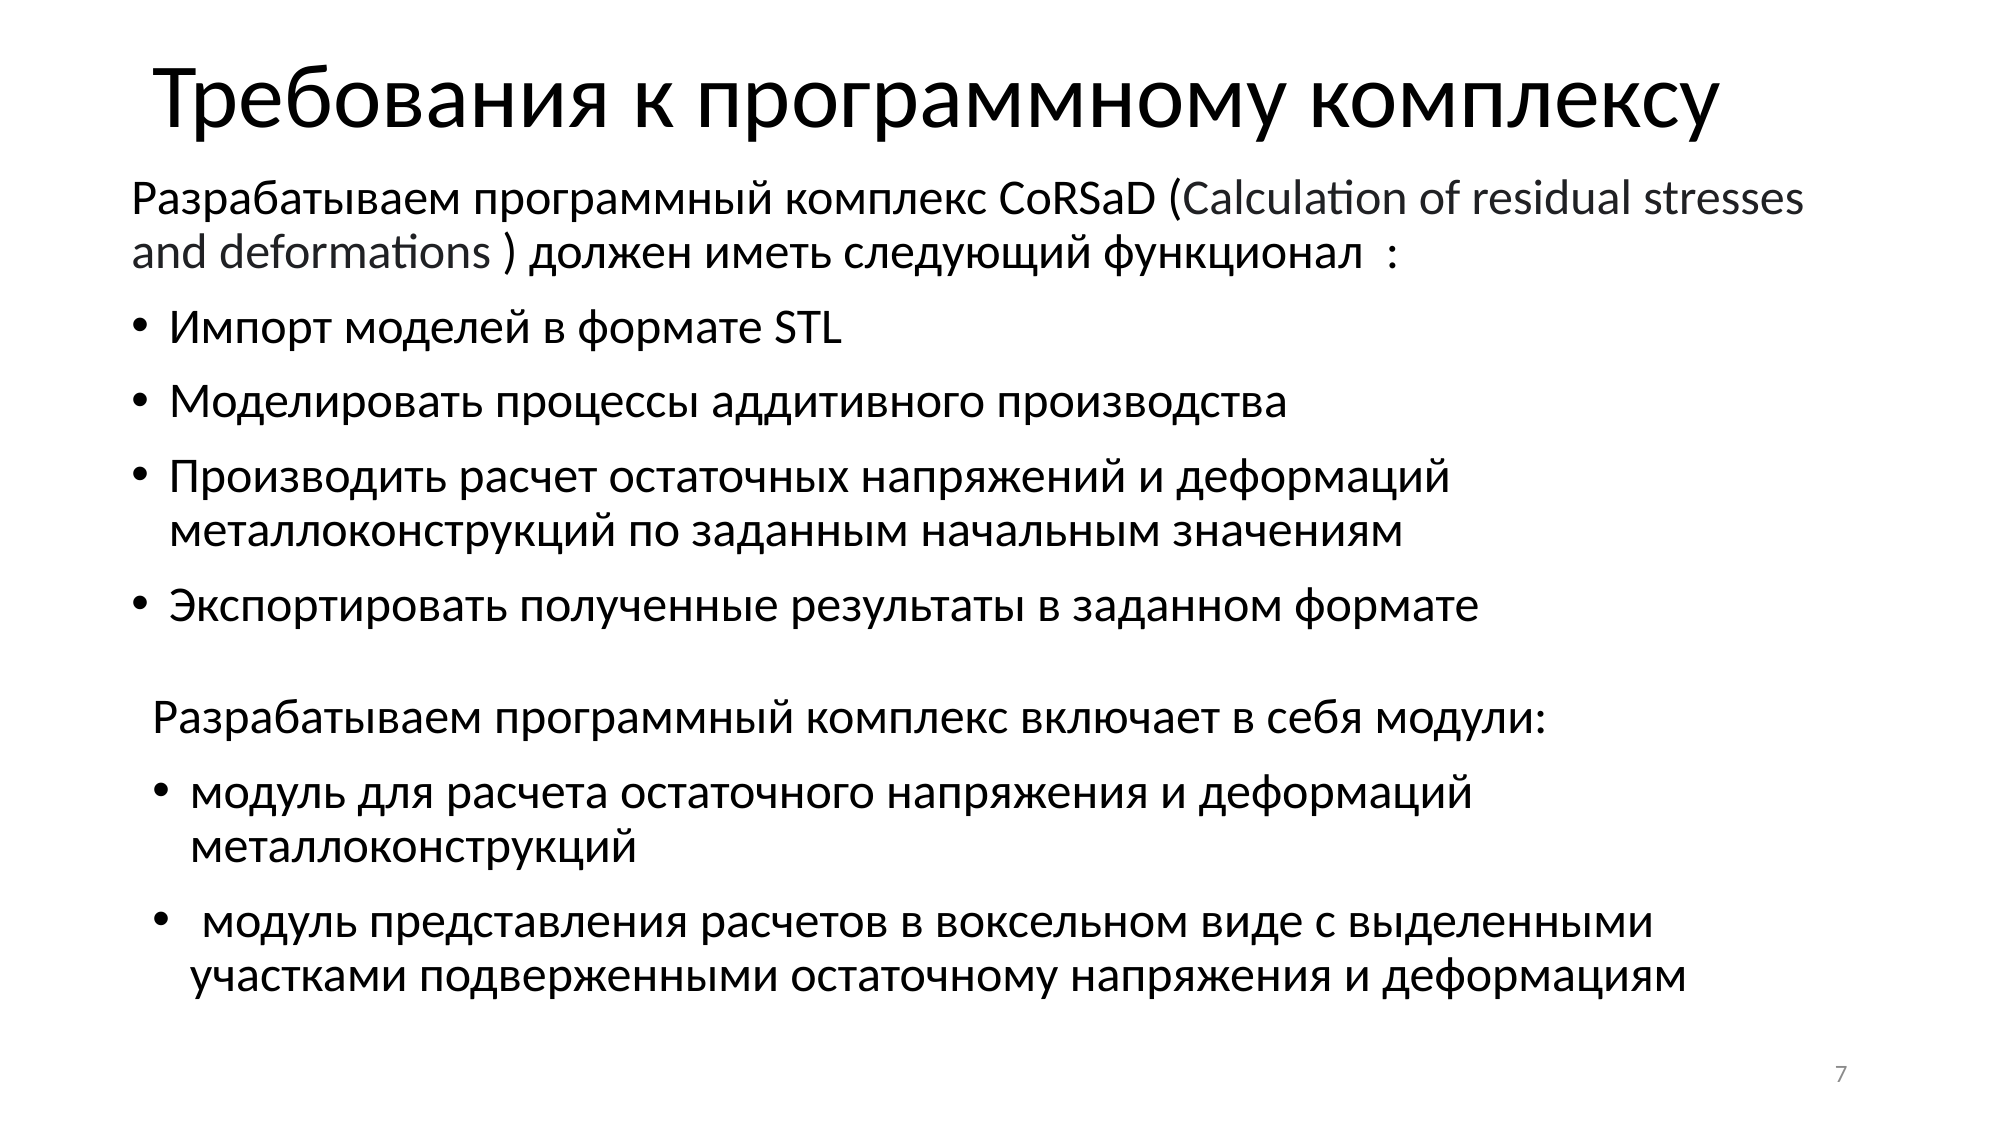

# Требования к программному комплексу
Разрабатываем программный комплекс CoRSaD (Calculation of residual stresses and deformations ) должен иметь следующий функционал  :
Импорт моделей в формате STL
Моделировать процессы аддитивного производства
Производить расчет остаточных напряжений и деформаций металлоконструкций по заданным начальным значениям
Экспортировать полученные результаты в заданном формате
Разрабатываем программный комплекс включает в себя модули:
модуль для расчета остаточного напряжения и деформаций металлоконструкций
 модуль представления расчетов в воксельном виде с выделенными участками подверженными остаточному напряжения и деформациям
7